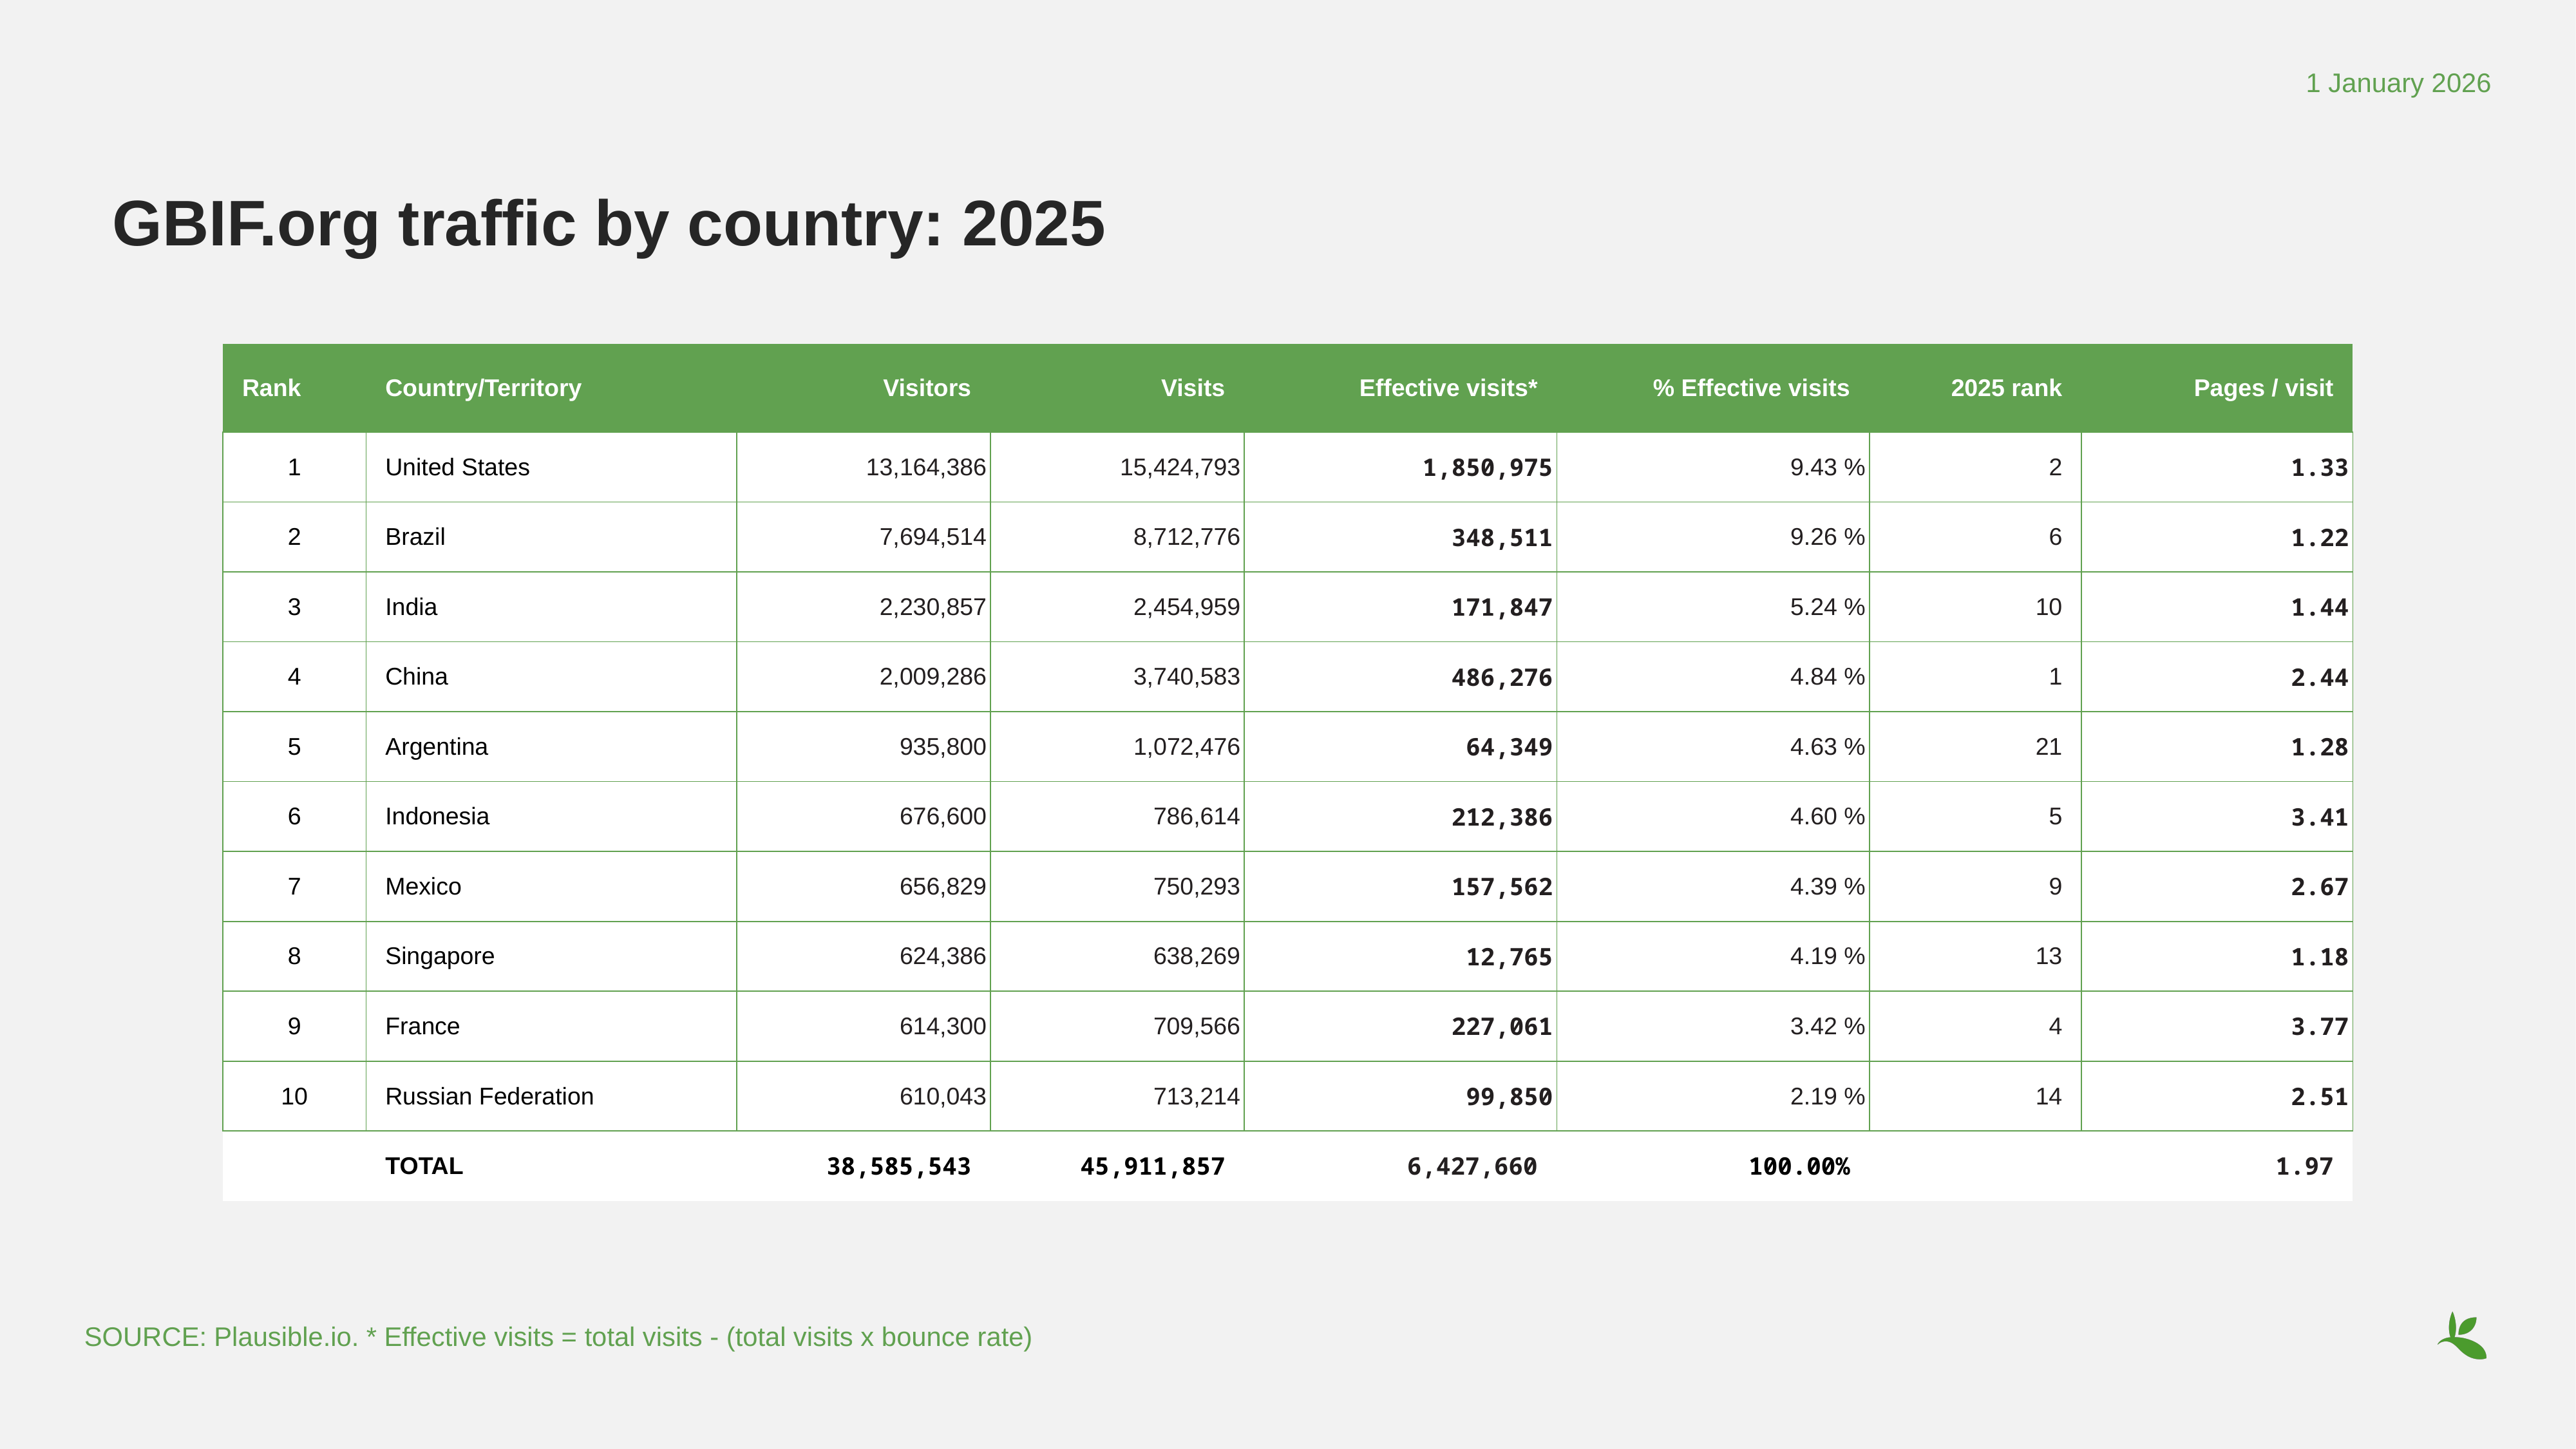

1 January 2026
# GBIF.org traffic by country: 2025
| Rank | Country/Territory | Visitors | Visits | Effective visits\* | % Effective visits | 2025 rank | Pages / visit |
| --- | --- | --- | --- | --- | --- | --- | --- |
| 1 | United States | 13,164,386 | 15,424,793 | 1,850,975 | 9.43 % | 2 | 1.33 |
| 2 | Brazil | 7,694,514 | 8,712,776 | 348,511 | 9.26 % | 6 | 1.22 |
| 3 | India | 2,230,857 | 2,454,959 | 171,847 | 5.24 % | 10 | 1.44 |
| 4 | China | 2,009,286 | 3,740,583 | 486,276 | 4.84 % | 1 | 2.44 |
| 5 | Argentina | 935,800 | 1,072,476 | 64,349 | 4.63 % | 21 | 1.28 |
| 6 | Indonesia | 676,600 | 786,614 | 212,386 | 4.60 % | 5 | 3.41 |
| 7 | Mexico | 656,829 | 750,293 | 157,562 | 4.39 % | 9 | 2.67 |
| 8 | Singapore | 624,386 | 638,269 | 12,765 | 4.19 % | 13 | 1.18 |
| 9 | France | 614,300 | 709,566 | 227,061 | 3.42 % | 4 | 3.77 |
| 10 | Russian Federation | 610,043 | 713,214 | 99,850 | 2.19 % | 14 | 2.51 |
|  | TOTAL | 38,585,543 | 45,911,857 | 6,427,660 | 100.00% |  | 1.97 |
SOURCE: Plausible.io. * Effective visits = total visits - (total visits x bounce rate)